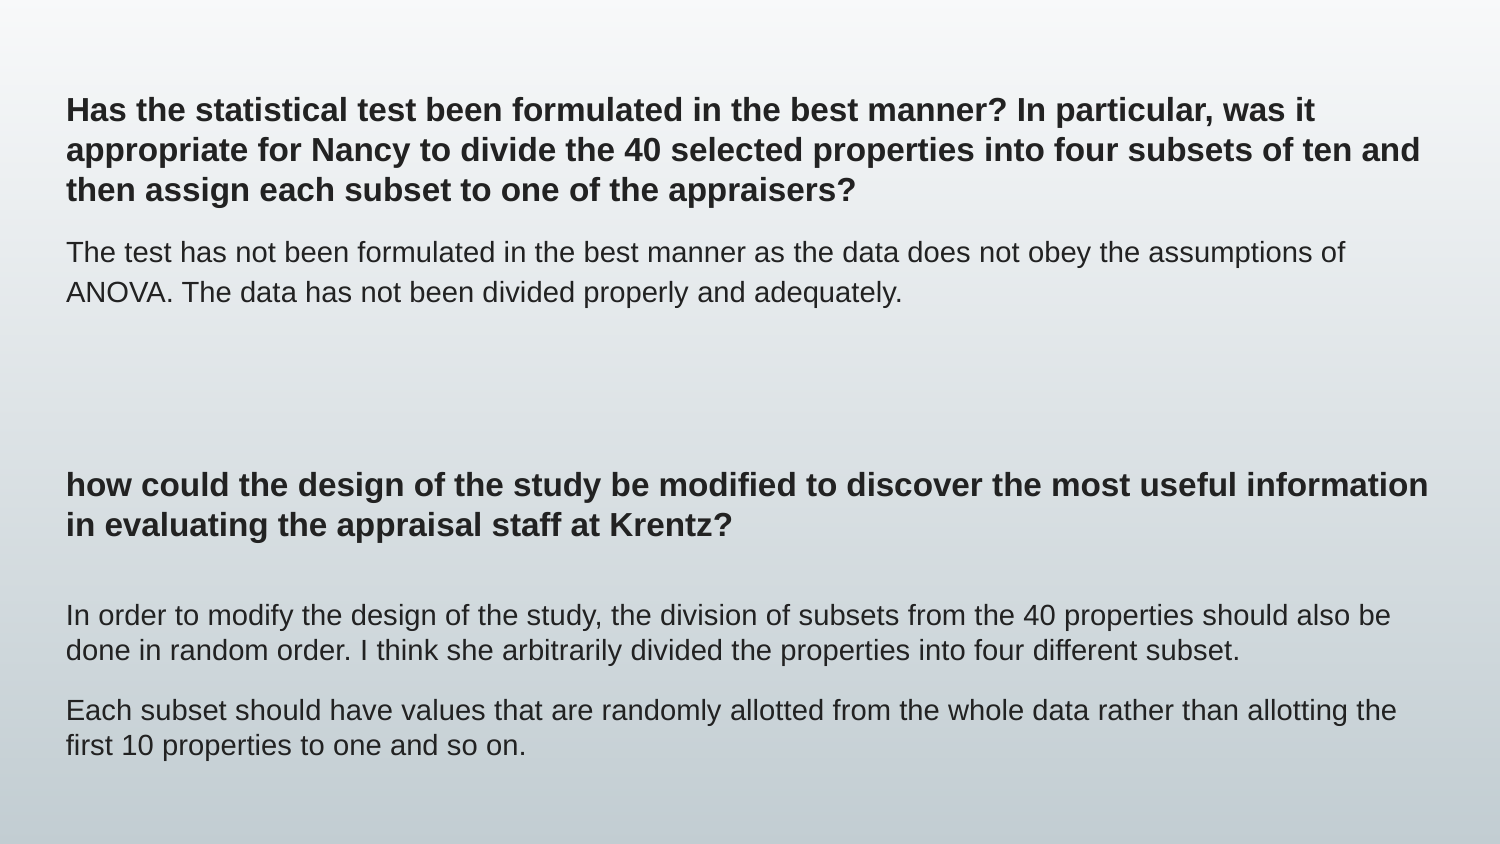

# Has the statistical test been formulated in the best manner? In particular, was it appropriate for Nancy to divide the 40 selected properties into four subsets of ten and then assign each subset to one of the appraisers?
The test has not been formulated in the best manner as the data does not obey the assumptions of ANOVA. The data has not been divided properly and adequately.

how could the design of the study be modified to discover the most useful information in evaluating the appraisal staff at Krentz?
In order to modify the design of the study, the division of subsets from the 40 properties should also be done in random order. I think she arbitrarily divided the properties into four different subset.
Each subset should have values that are randomly allotted from the whole data rather than allotting the first 10 properties to one and so on.